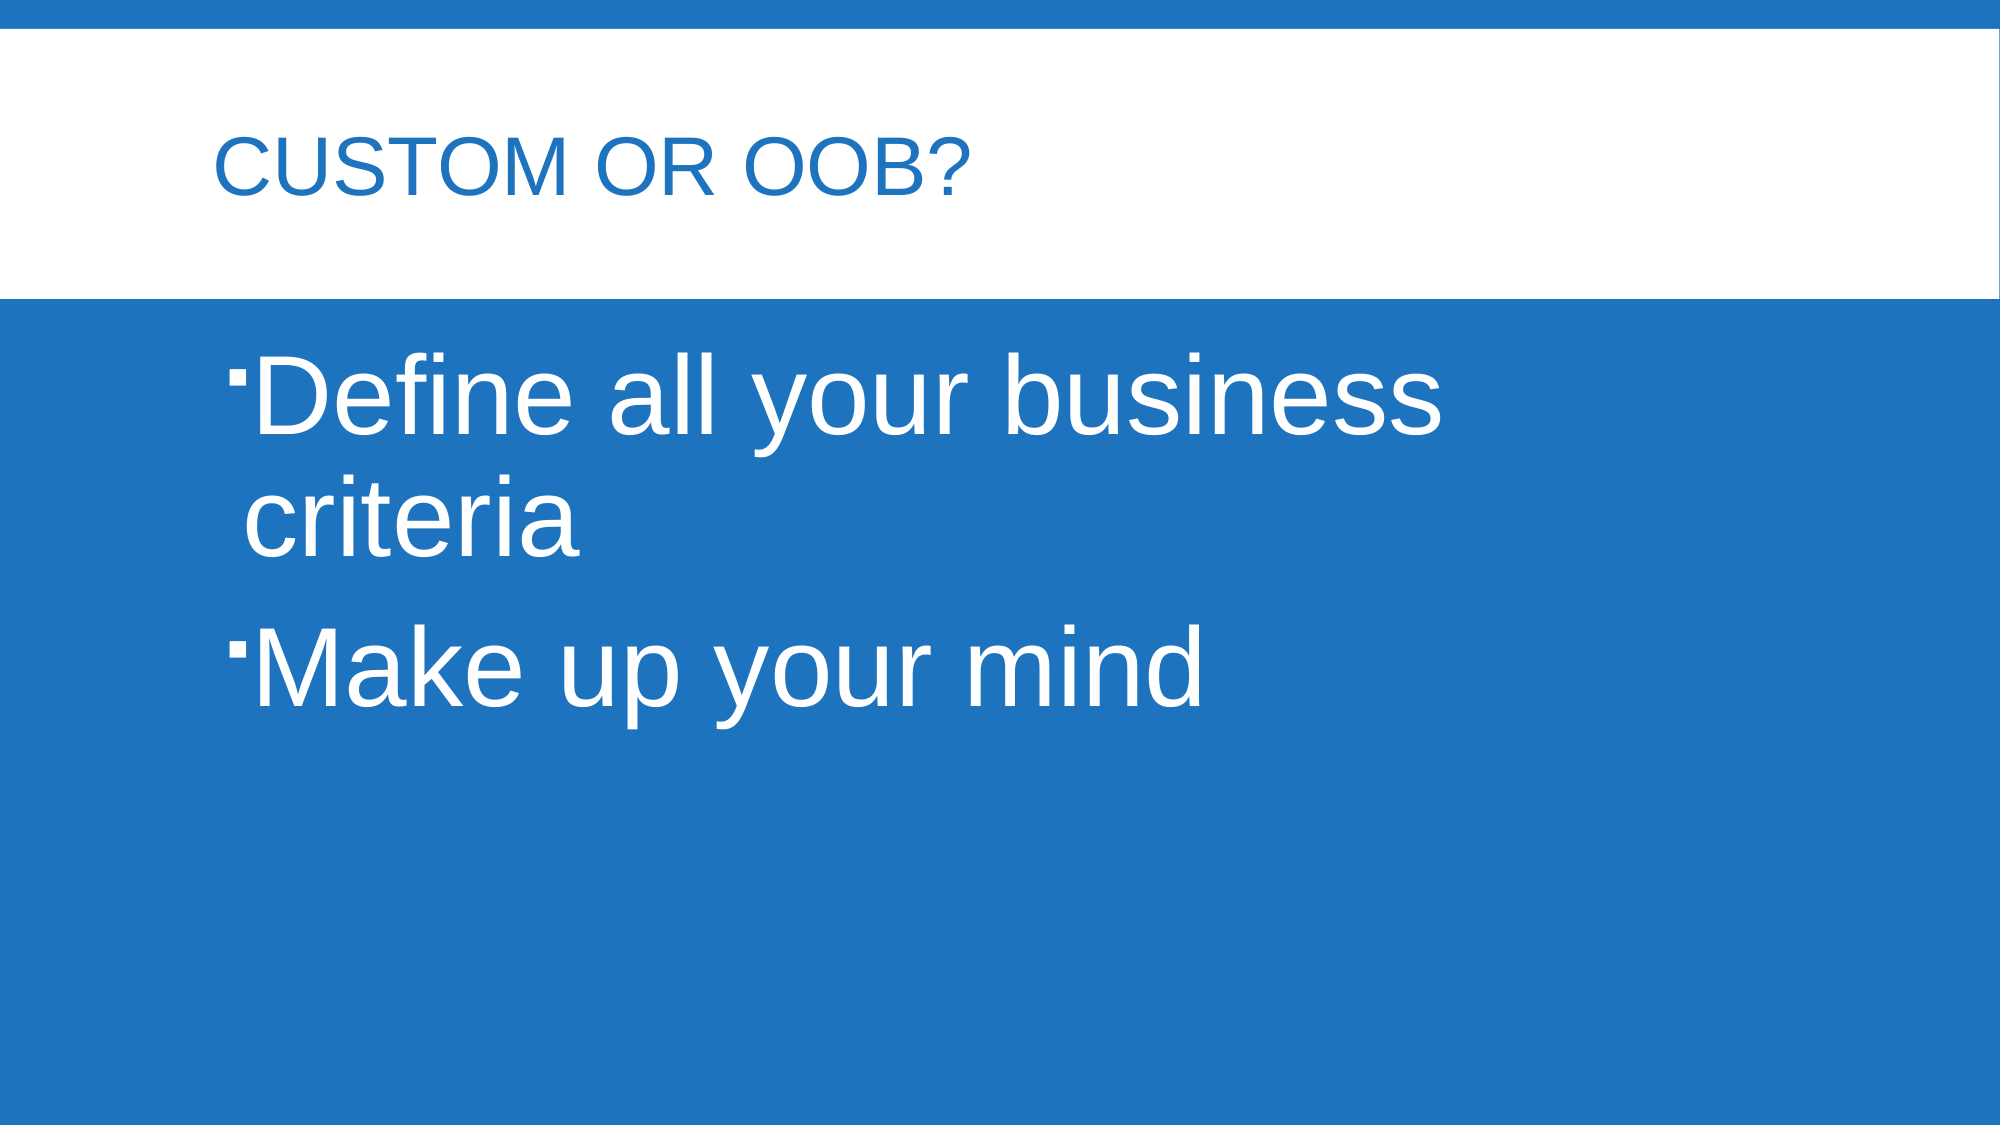

# Custom or OOB?
Define all your business criteria
Make up your mind